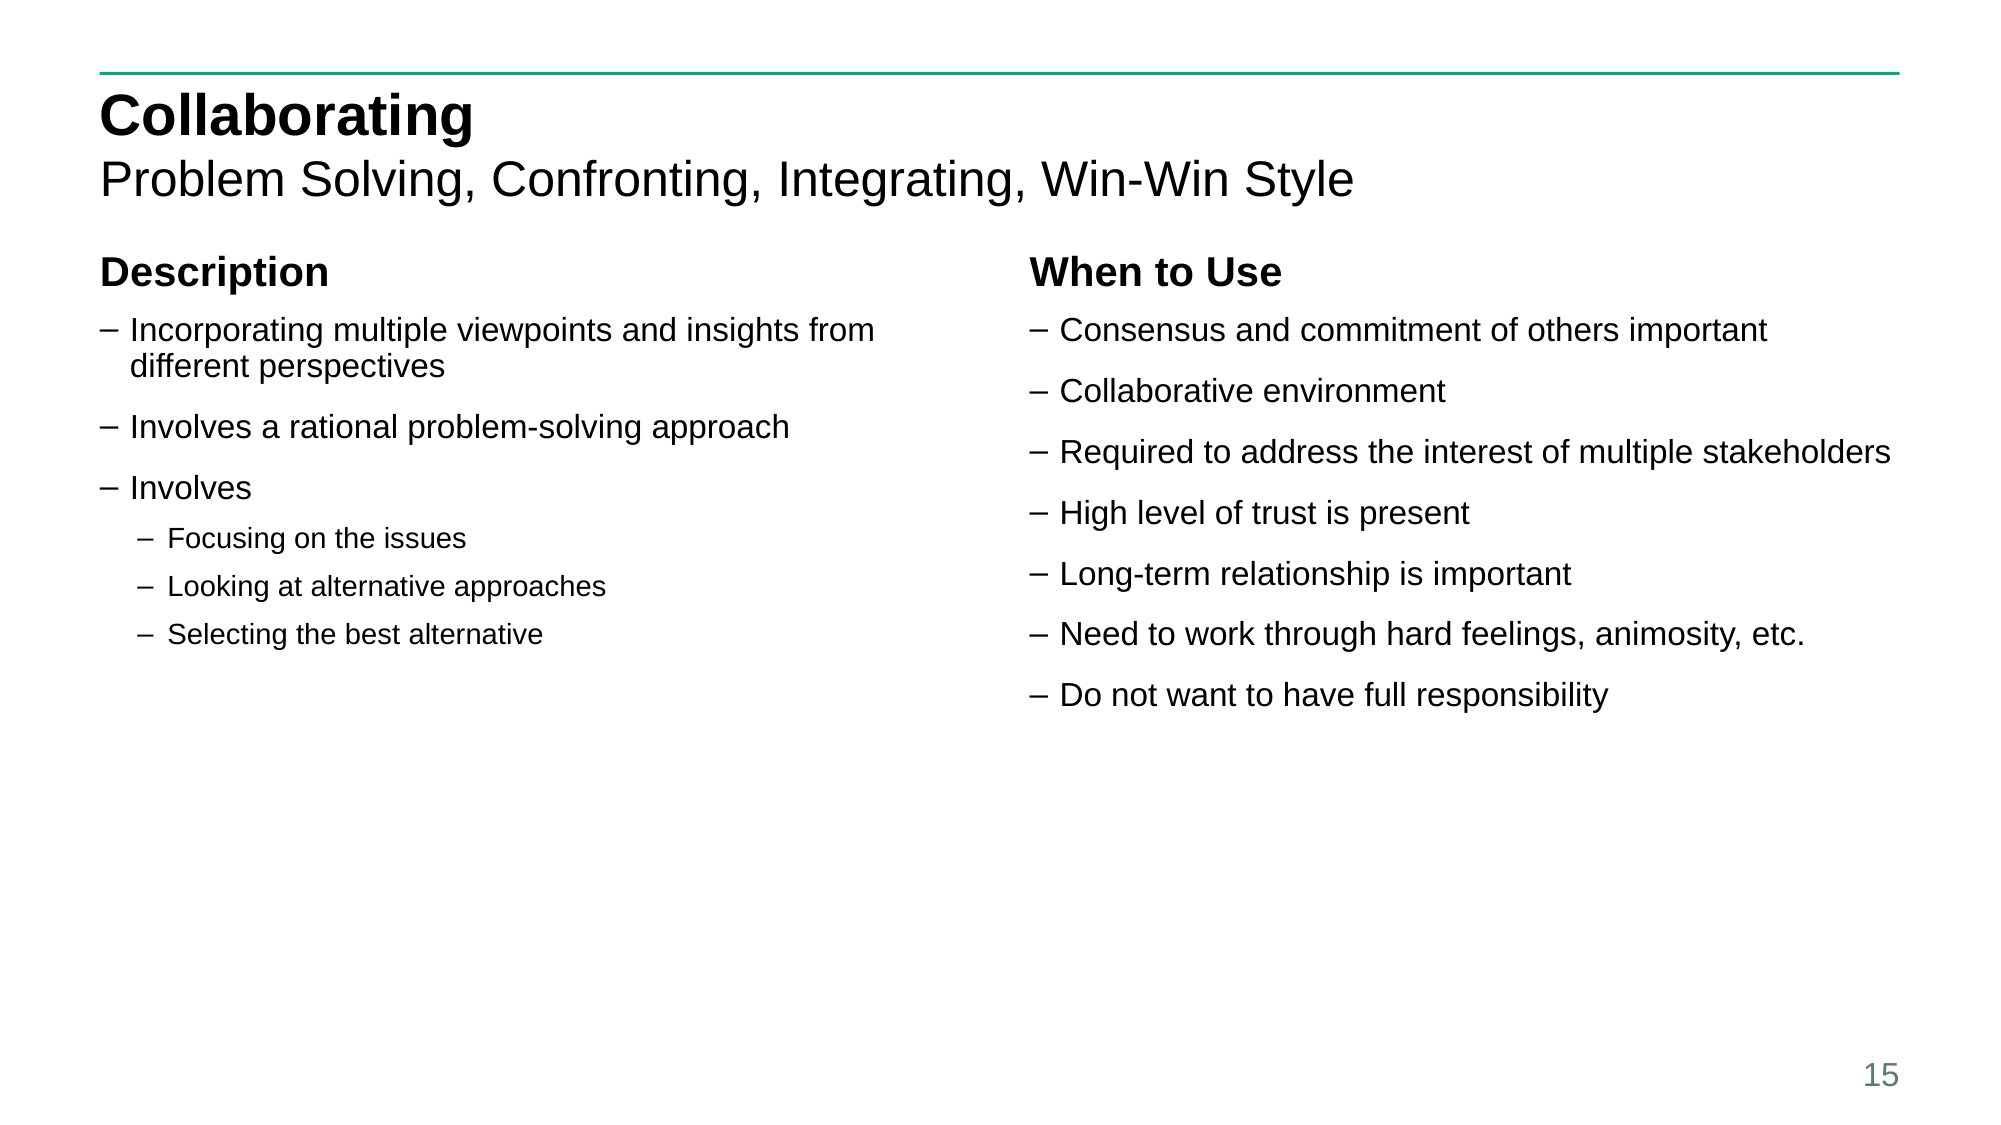

# Collaborating
Problem Solving, Confronting, Integrating, Win-Win Style
Description
When to Use
Incorporating multiple viewpoints and insights from different perspectives
Involves a rational problem-solving approach
Involves
Focusing on the issues
Looking at alternative approaches
Selecting the best alternative
Consensus and commitment of others important
Collaborative environment
Required to address the interest of multiple stakeholders
High level of trust is present
Long-term relationship is important
Need to work through hard feelings, animosity, etc.
Do not want to have full responsibility
15